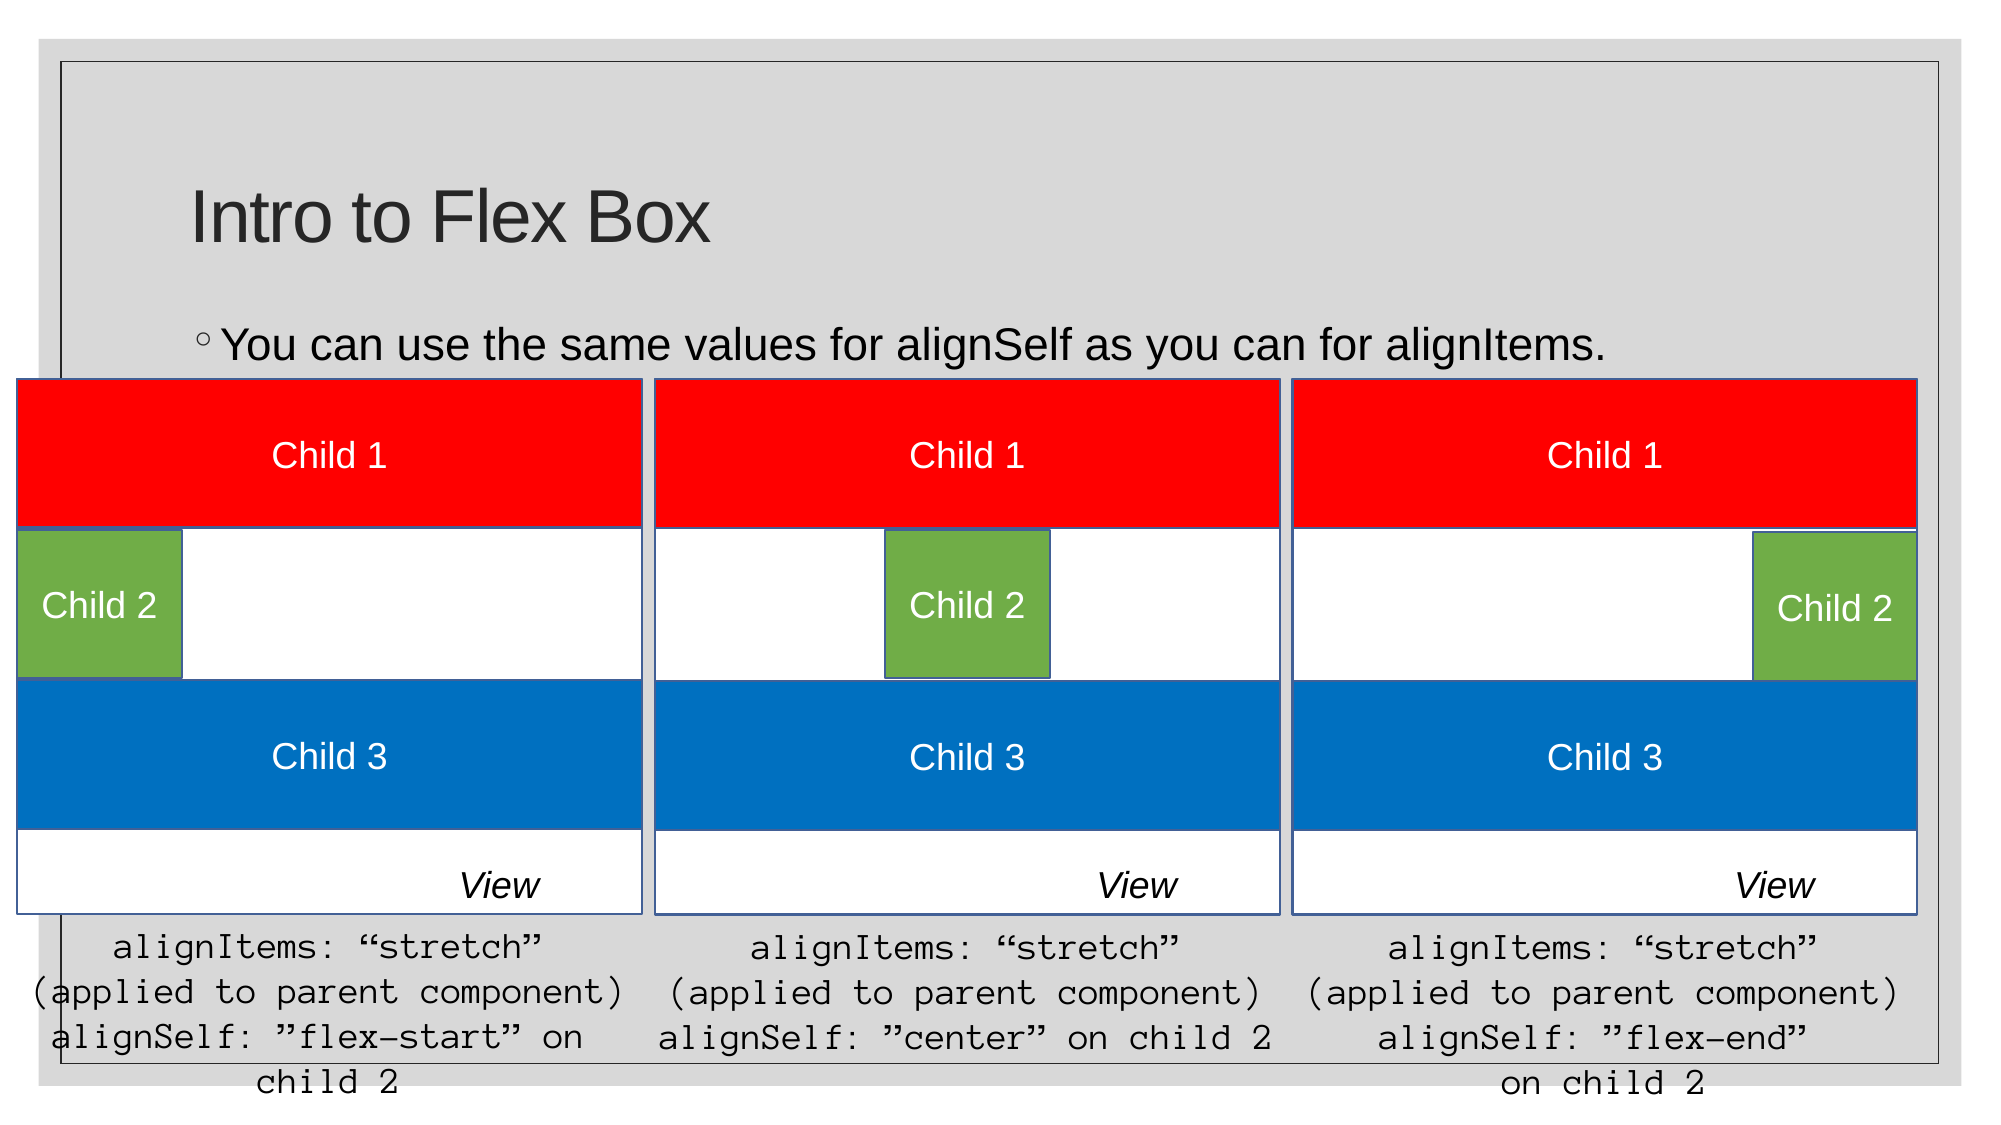

# Intro to Flex Box
You can use the same values for alignSelf as you can for alignItems.

Child 1
Child 2
Child 3
View
alignItems: “stretch”
(applied to parent component)
alignSelf: ”flex-start” on
child 2

Child 1
Child 2
Child 3
View
alignItems: “stretch”
(applied to parent component)
alignSelf: ”center” on child 2

Child 1
Child 2
Child 3
View
alignItems: “stretch”
(applied to parent component)
alignSelf: ”flex-end”
on child 2